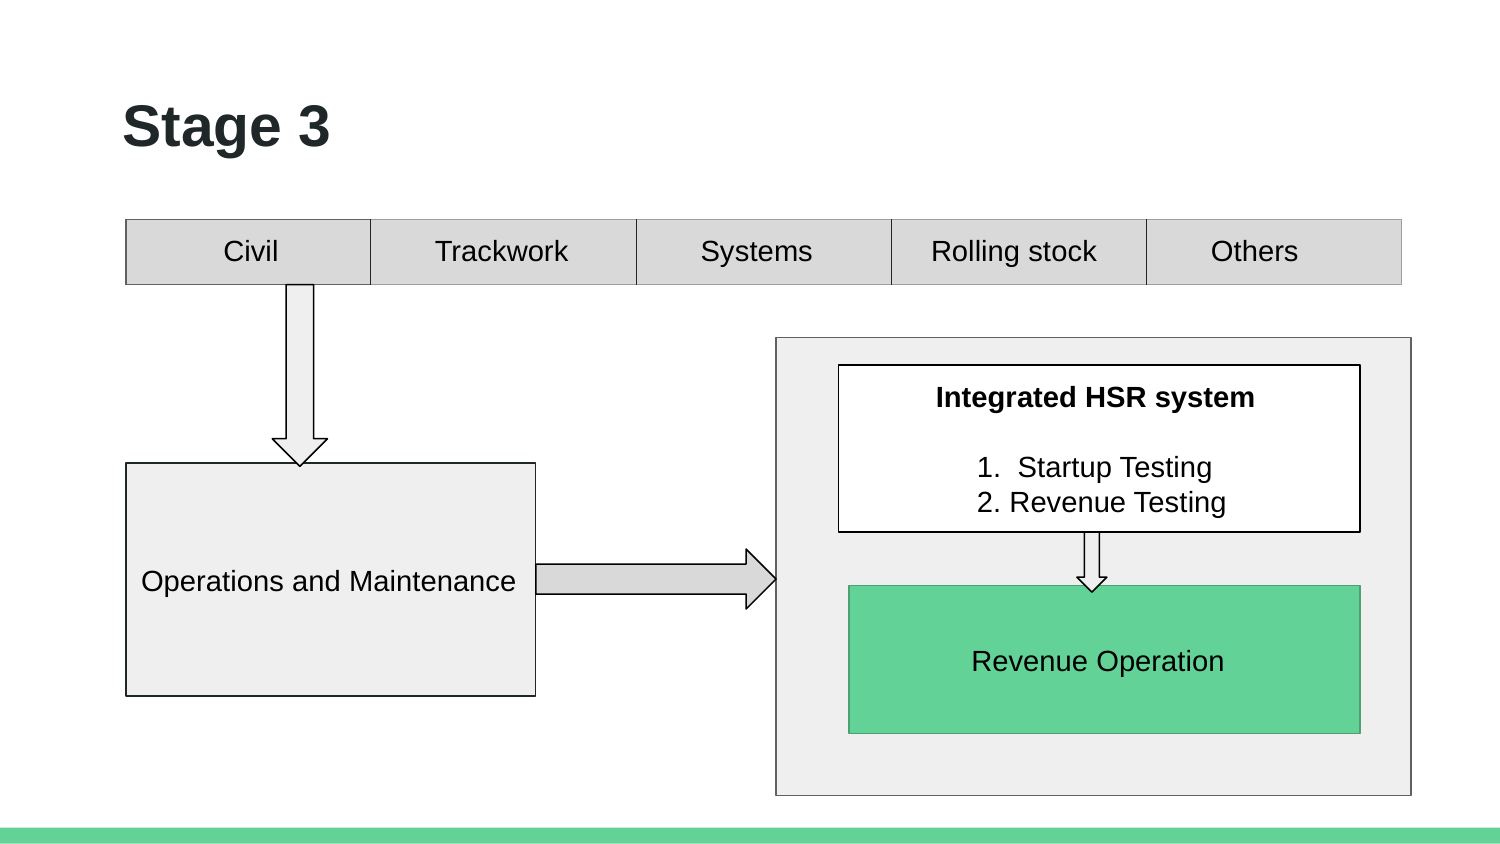

# Stage 3
| Civil | Trackwork | Systems | Rolling stock | Others |
| --- | --- | --- | --- | --- |

          Integrated HSR system
               1.  Startup Testing
               2. Revenue Testing
Operations and Maintenance

             Revenue Operation